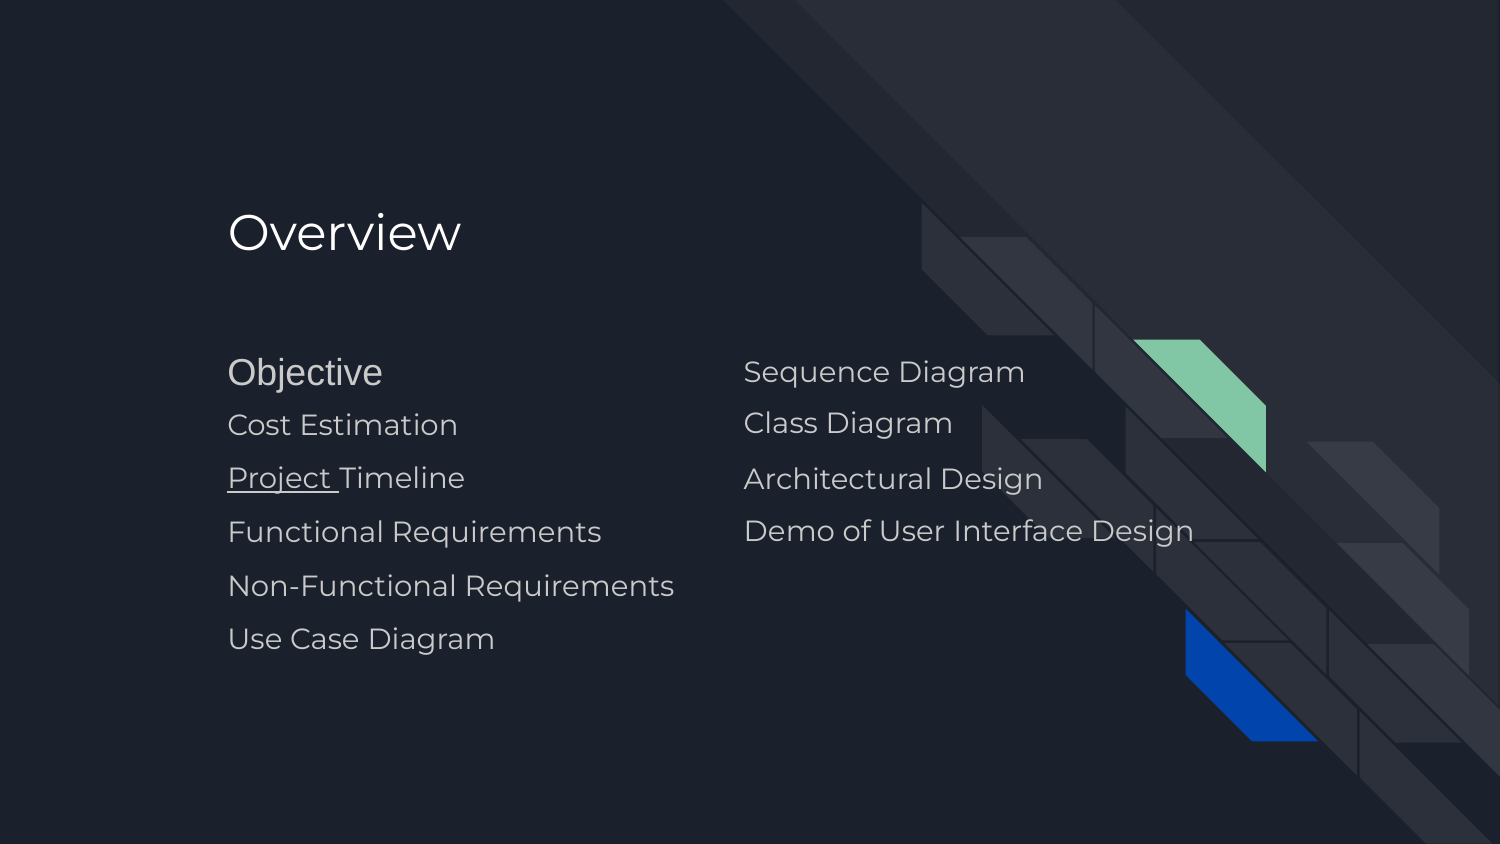

# Overview
Objective
Sequence Diagram
Class Diagram
Cost Estimation
Architectural Design
Project Timeline
Demo of User Interface Design
Functional Requirements
Non-Functional Requirements
Use Case Diagram